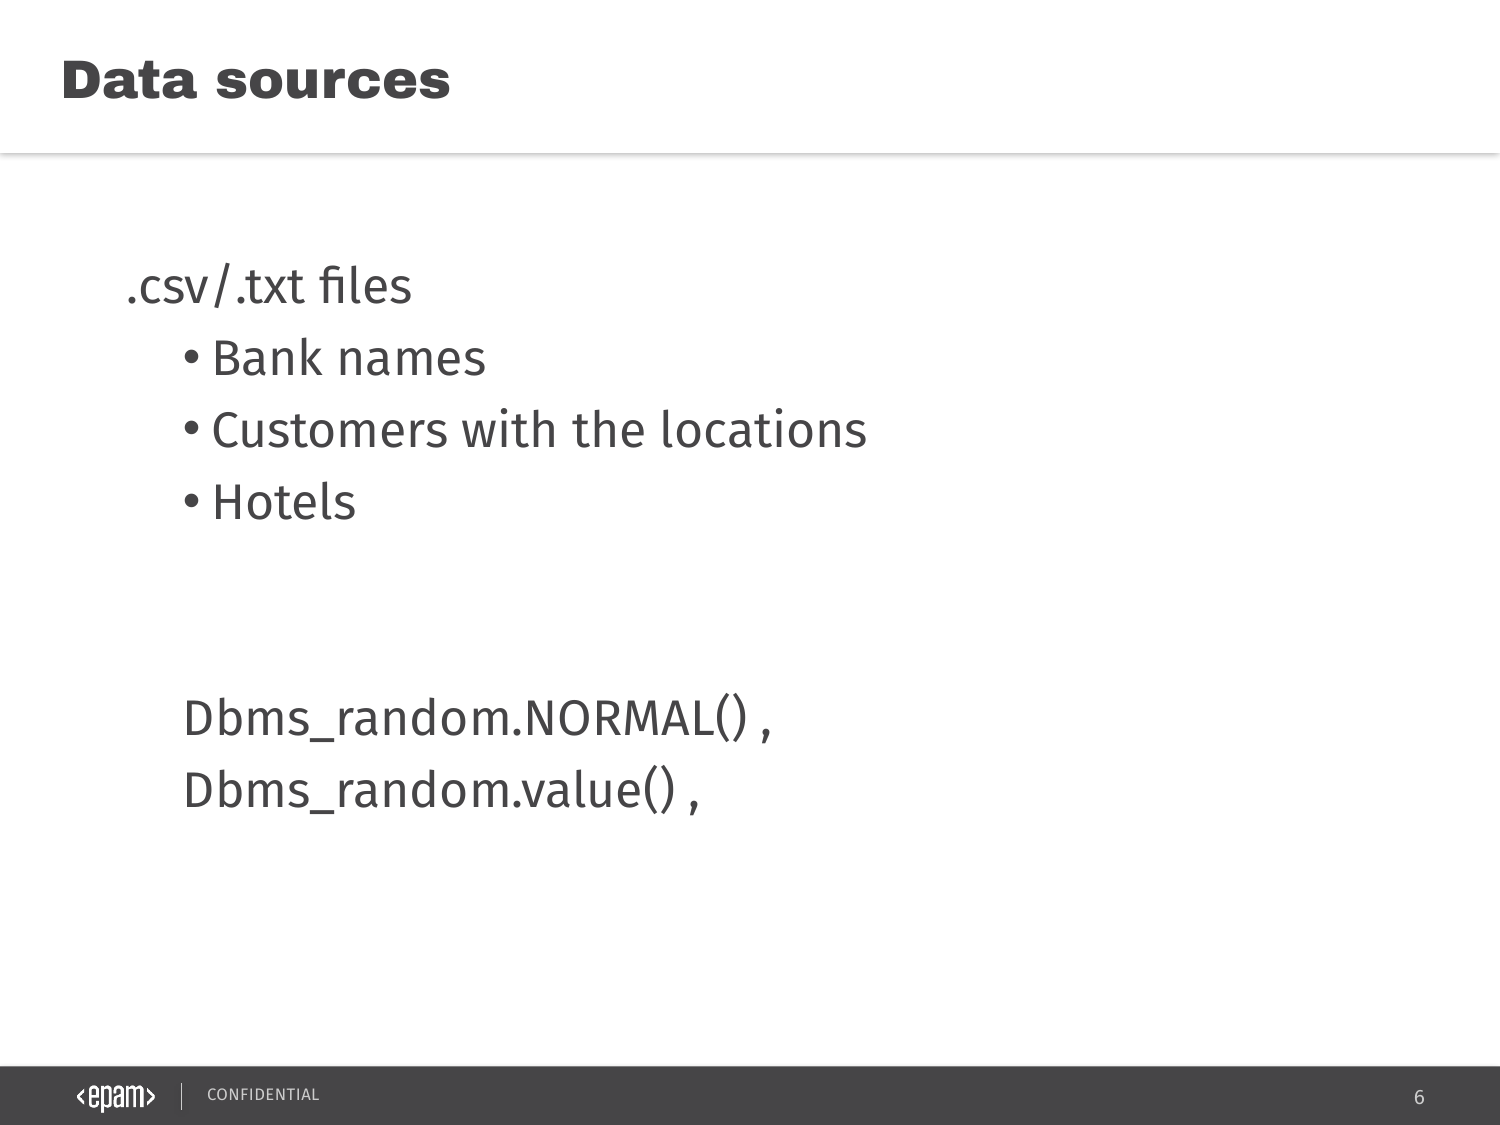

Data sources
.csv/.txt files
Bank names
Customers with the locations
Hotels

Dbms_random.NORMAL() ,
Dbms_random.value() ,